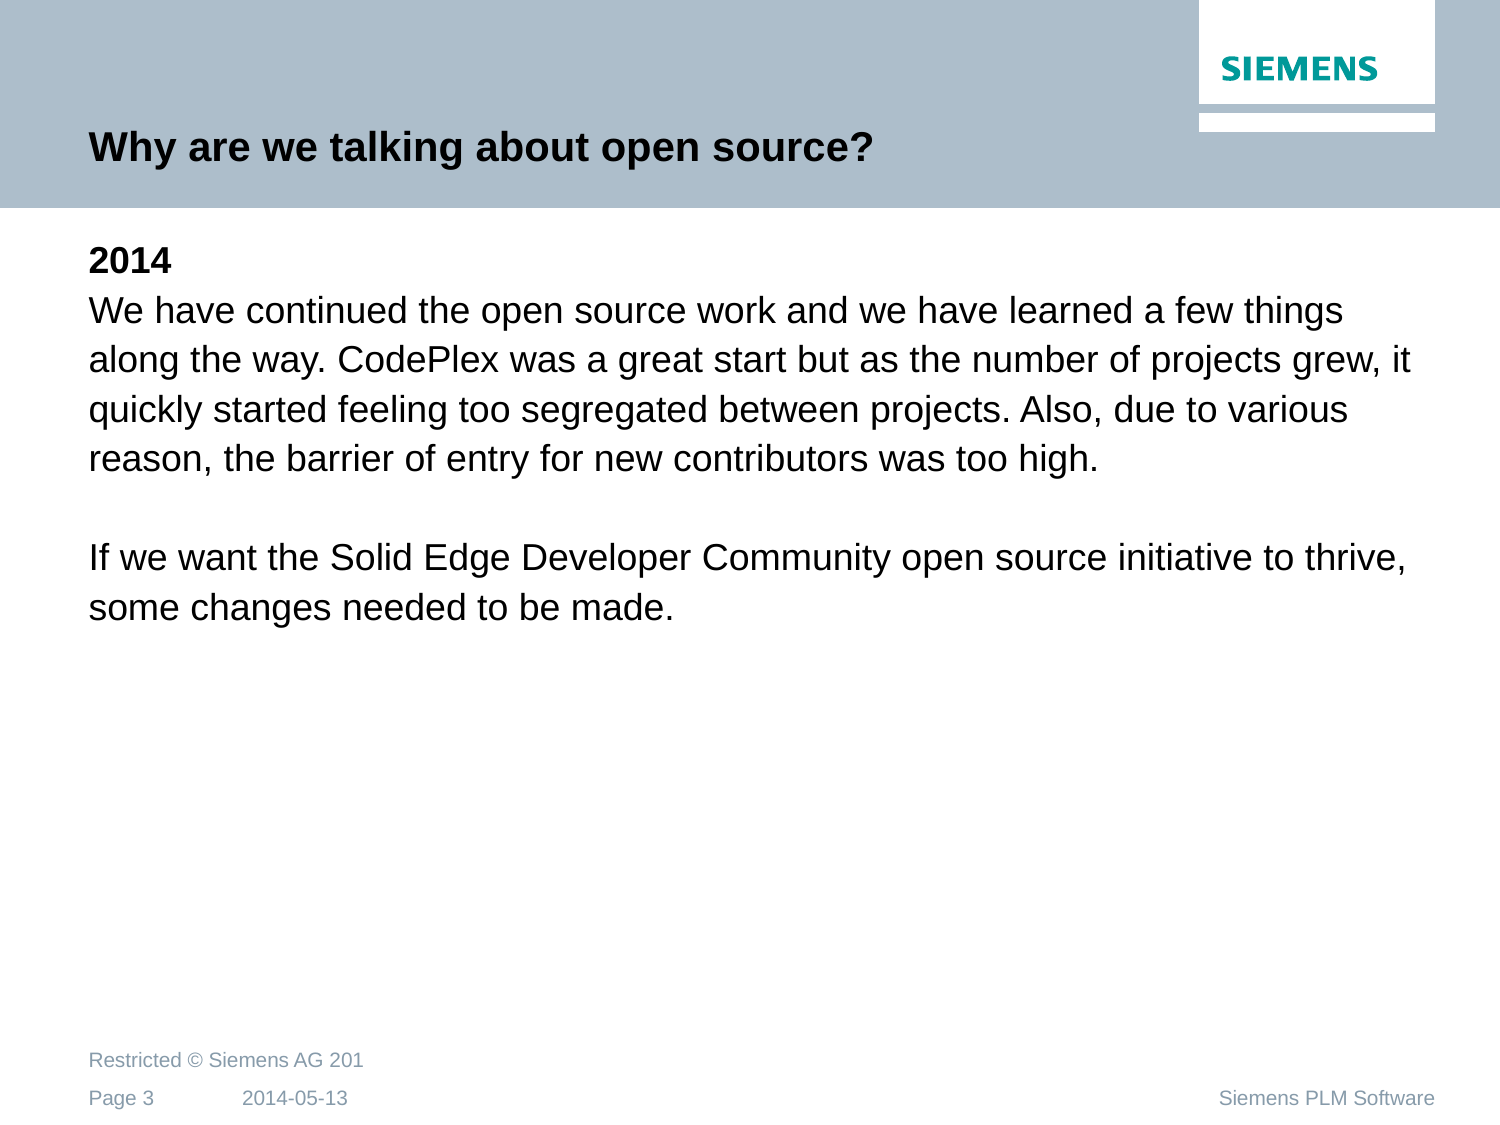

Why are we talking about open source?
2014
We have continued the open source work and we have learned a few things along the way. CodePlex was a great start but as the number of projects grew, it quickly started feeling too segregated between projects. Also, due to various reason, the barrier of entry for new contributors was too high.

If we want the Solid Edge Developer Community open source initiative to thrive, some changes needed to be made.